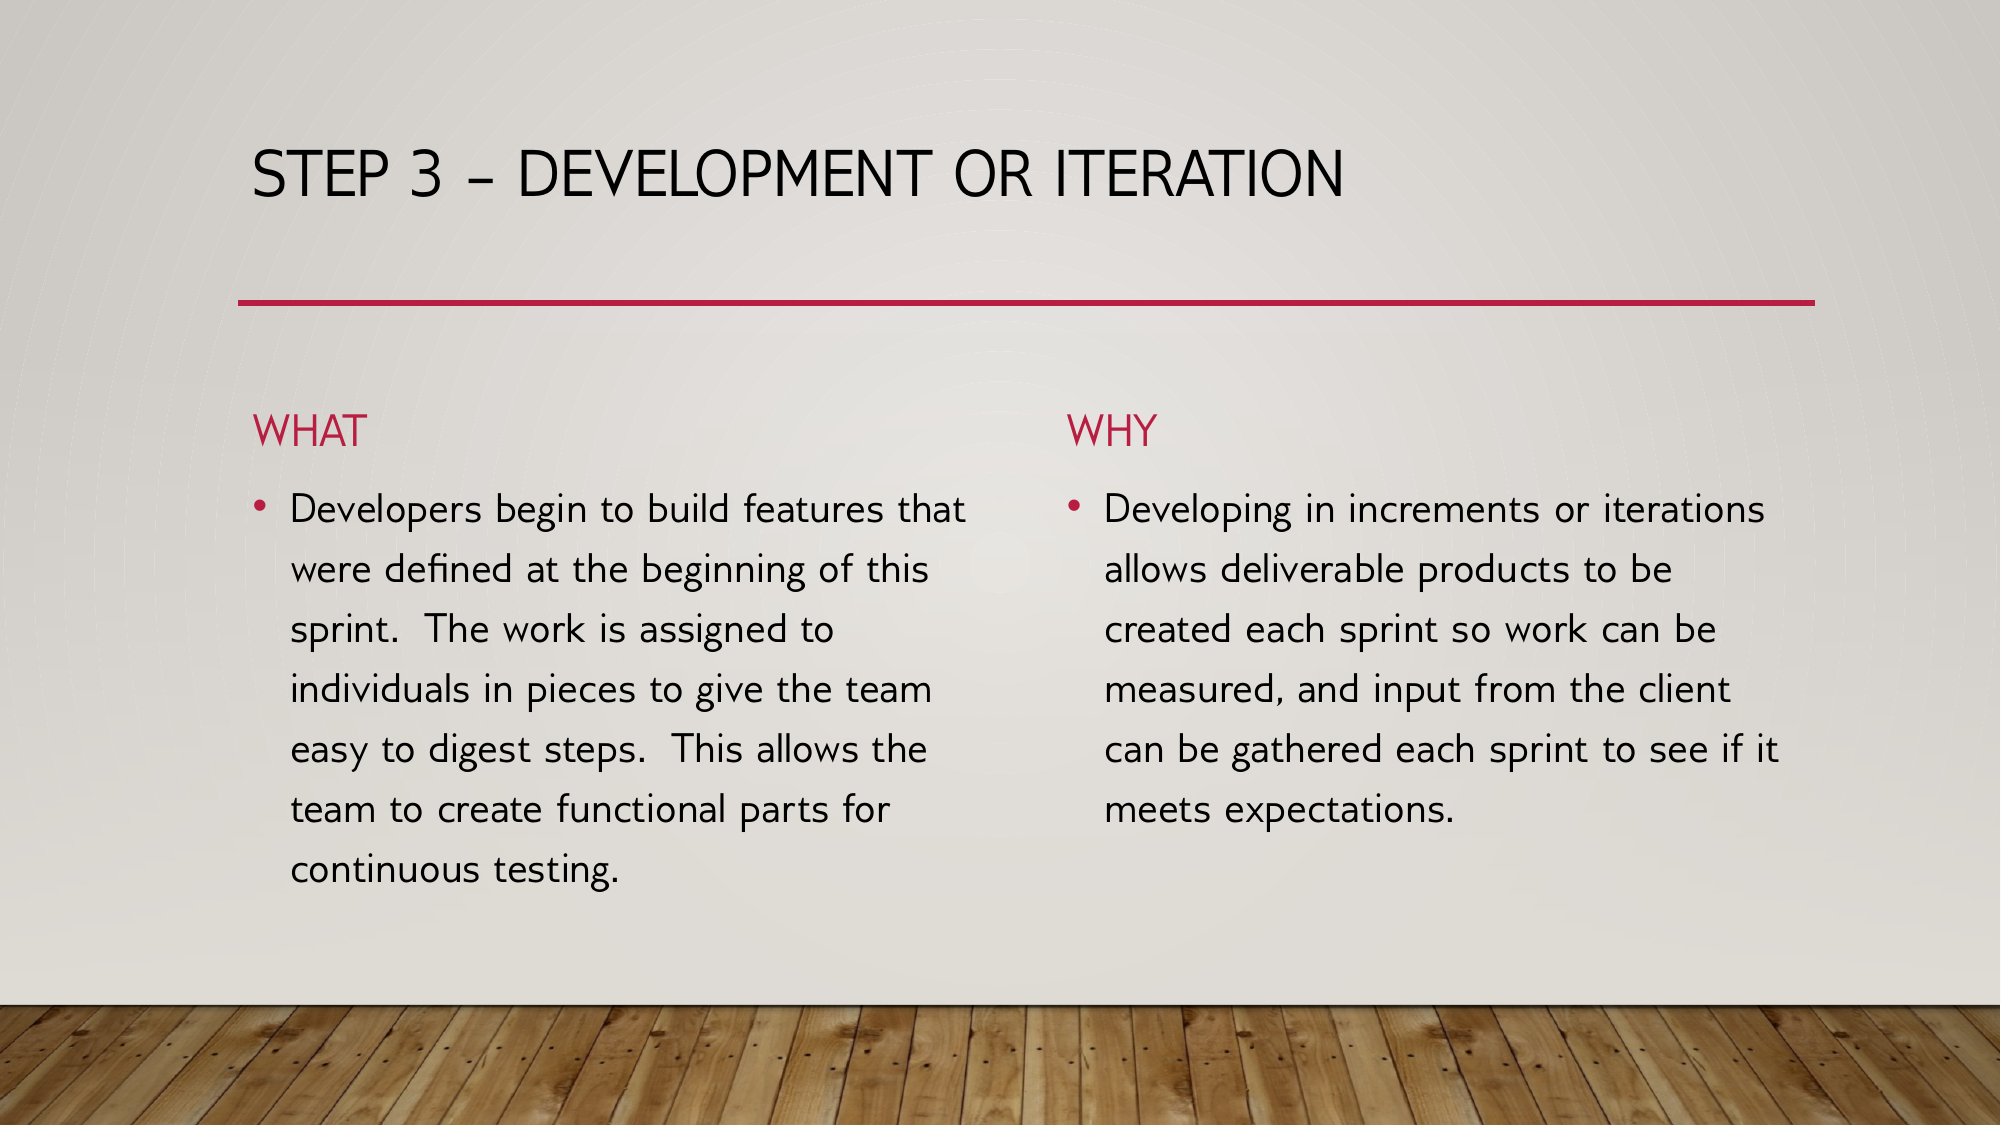

# Step 3 – development or iteration
what
why
Developing in increments or iterations allows deliverable products to be created each sprint so work can be measured, and input from the client can be gathered each sprint to see if it meets expectations.
Developers begin to build features that were defined at the beginning of this sprint.  The work is assigned to individuals in pieces to give the team easy to digest steps.  This allows the team to create functional parts for continuous testing.